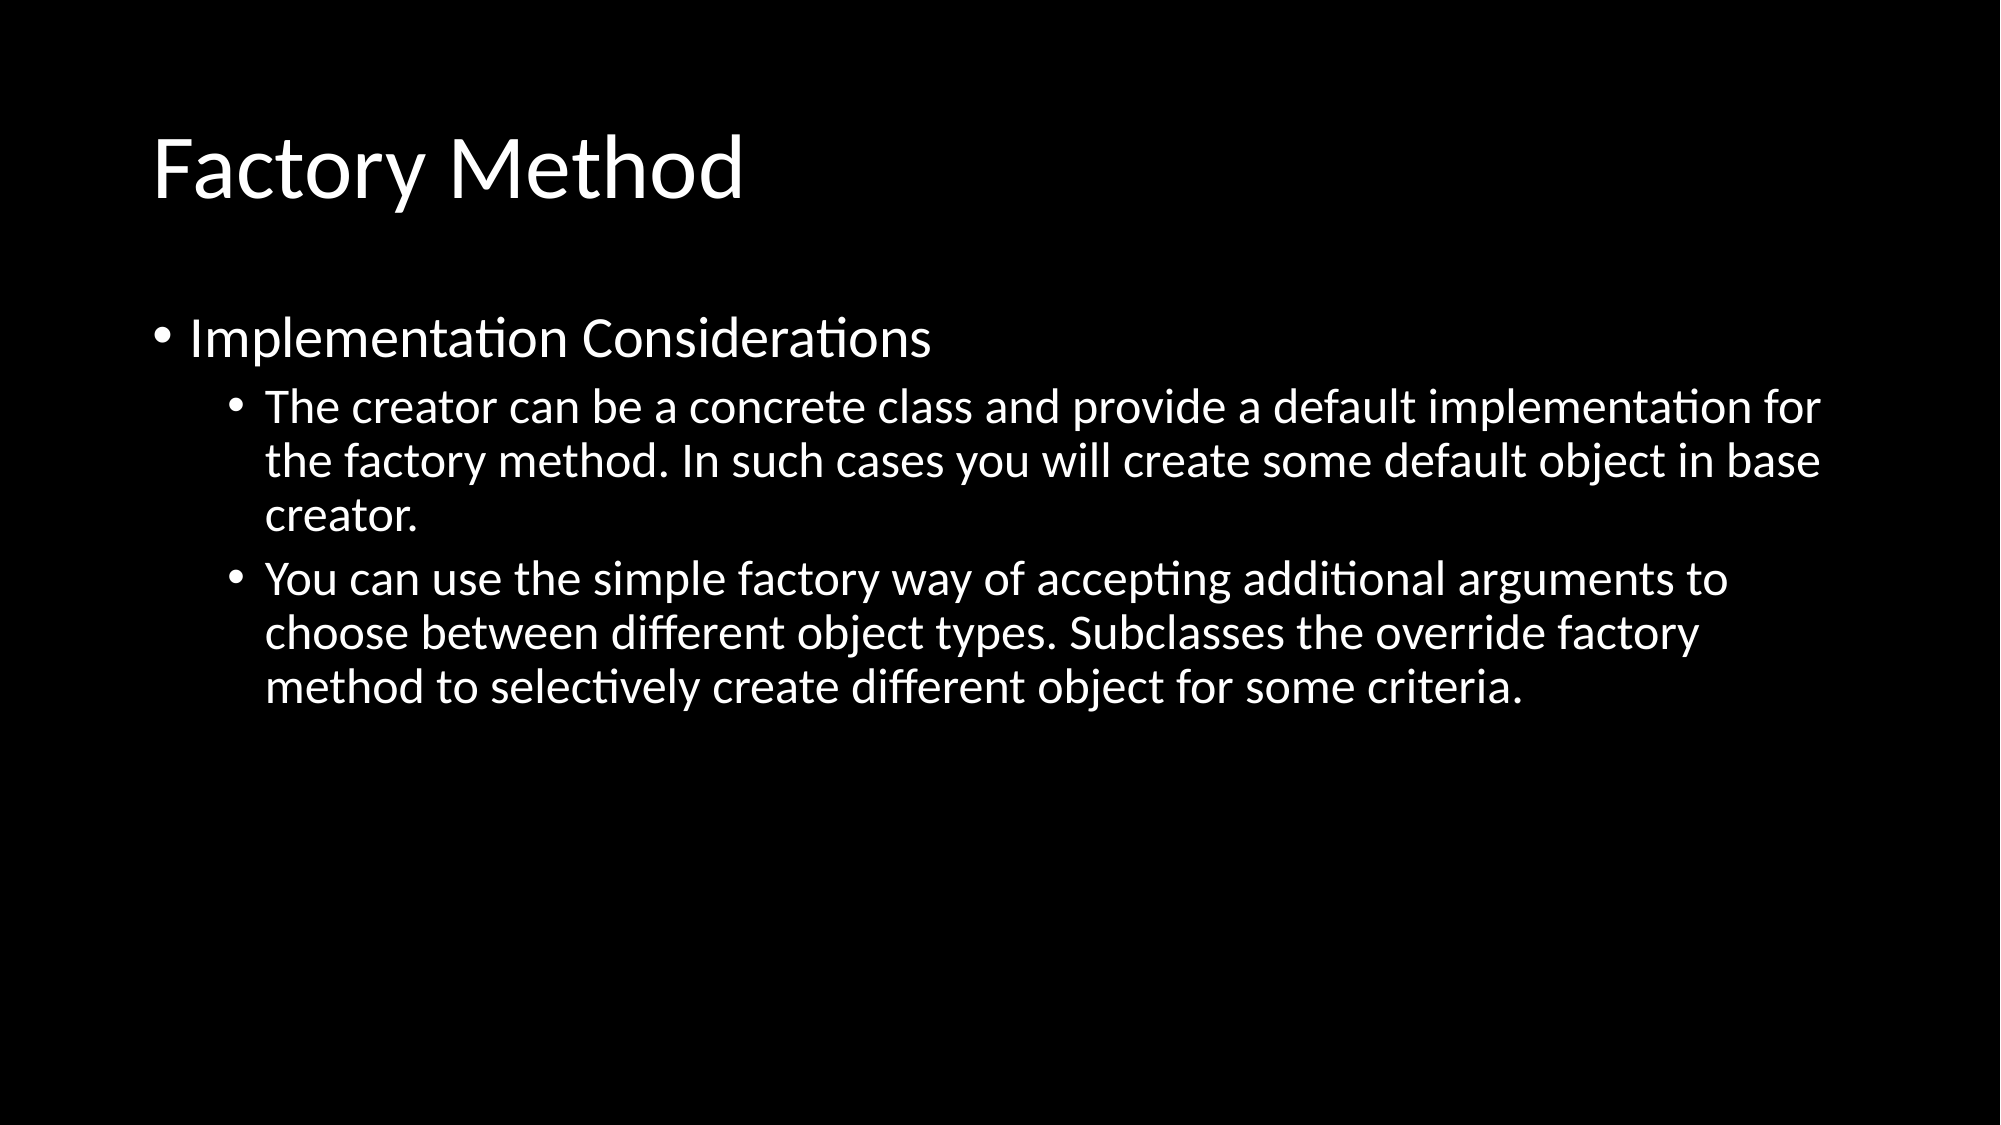

# Factory Method
Implementation Considerations
The creator can be a concrete class and provide a default implementation for the factory method. In such cases you will create some default object in base creator.
You can use the simple factory way of accepting additional arguments to choose between different object types. Subclasses the override factory method to selectively create different object for some criteria.